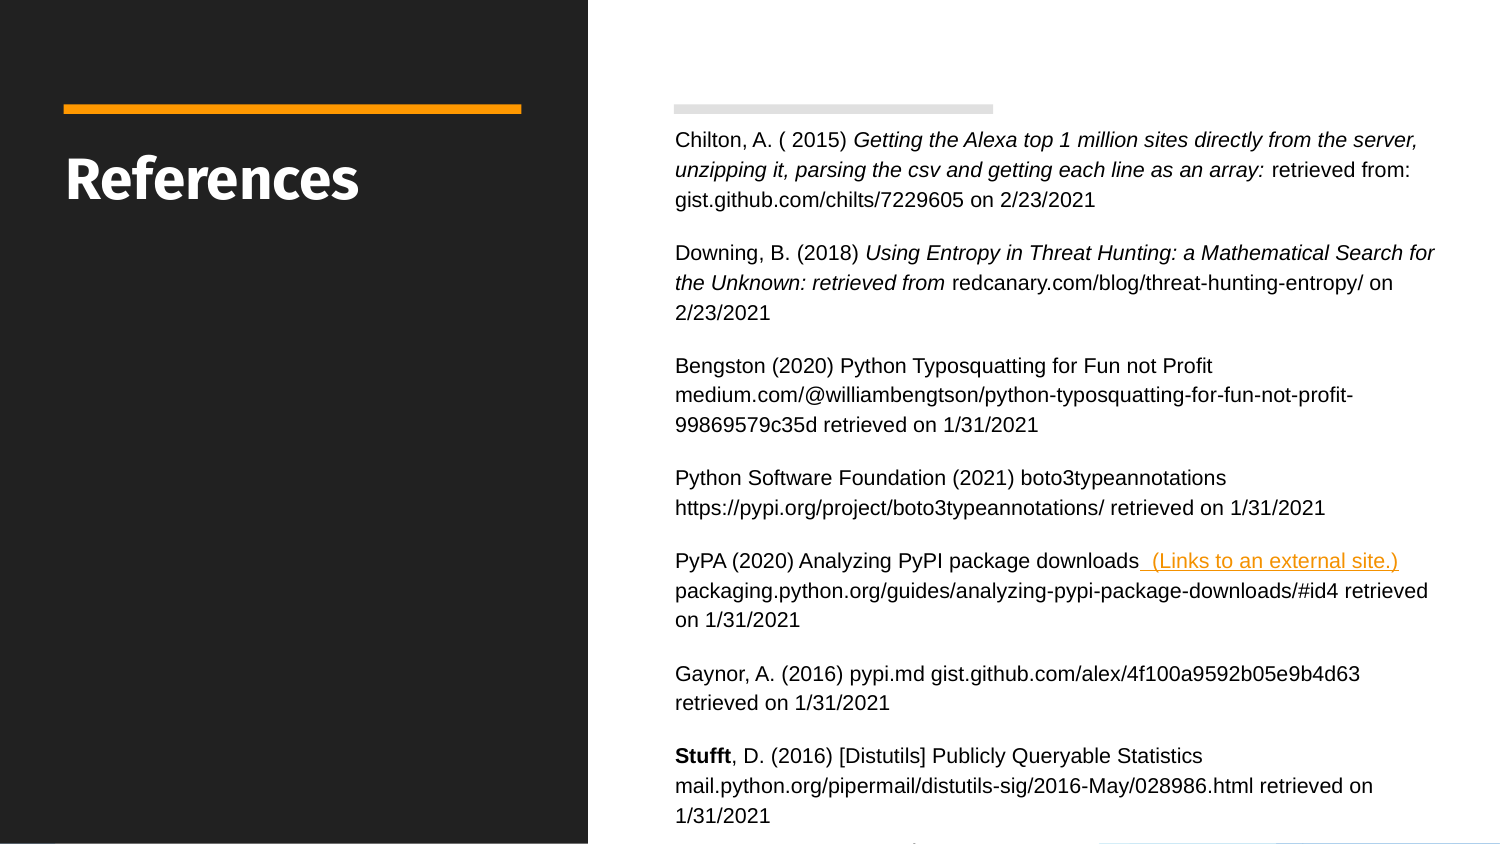

Chilton, A. ( 2015) Getting the Alexa top 1 million sites directly from the server, unzipping it, parsing the csv and getting each line as an array: retrieved from: gist.github.com/chilts/7229605 on 2/23/2021
Downing, B. (2018) Using Entropy in Threat Hunting: a Mathematical Search for the Unknown: retrieved from redcanary.com/blog/threat-hunting-entropy/ on 2/23/2021
Bengston (2020) Python Typosquatting for Fun not Profit medium.com/@williambengtson/python-typosquatting-for-fun-not-profit-99869579c35d retrieved on 1/31/2021
Python Software Foundation (2021) boto3typeannotations https://pypi.org/project/boto3typeannotations/ retrieved on 1/31/2021
PyPA (2020) Analyzing PyPI package downloads  (Links to an external site.)packaging.python.org/guides/analyzing-pypi-package-downloads/#id4 retrieved on 1/31/2021
Gaynor, A. (2016) pypi.md gist.github.com/alex/4f100a9592b05e9b4d63 retrieved on 1/31/2021
Stufft, D. (2016) [Distutils] Publicly Queryable Statistics mail.python.org/pipermail/distutils-sig/2016-May/028986.html retrieved on 1/31/2021

# References